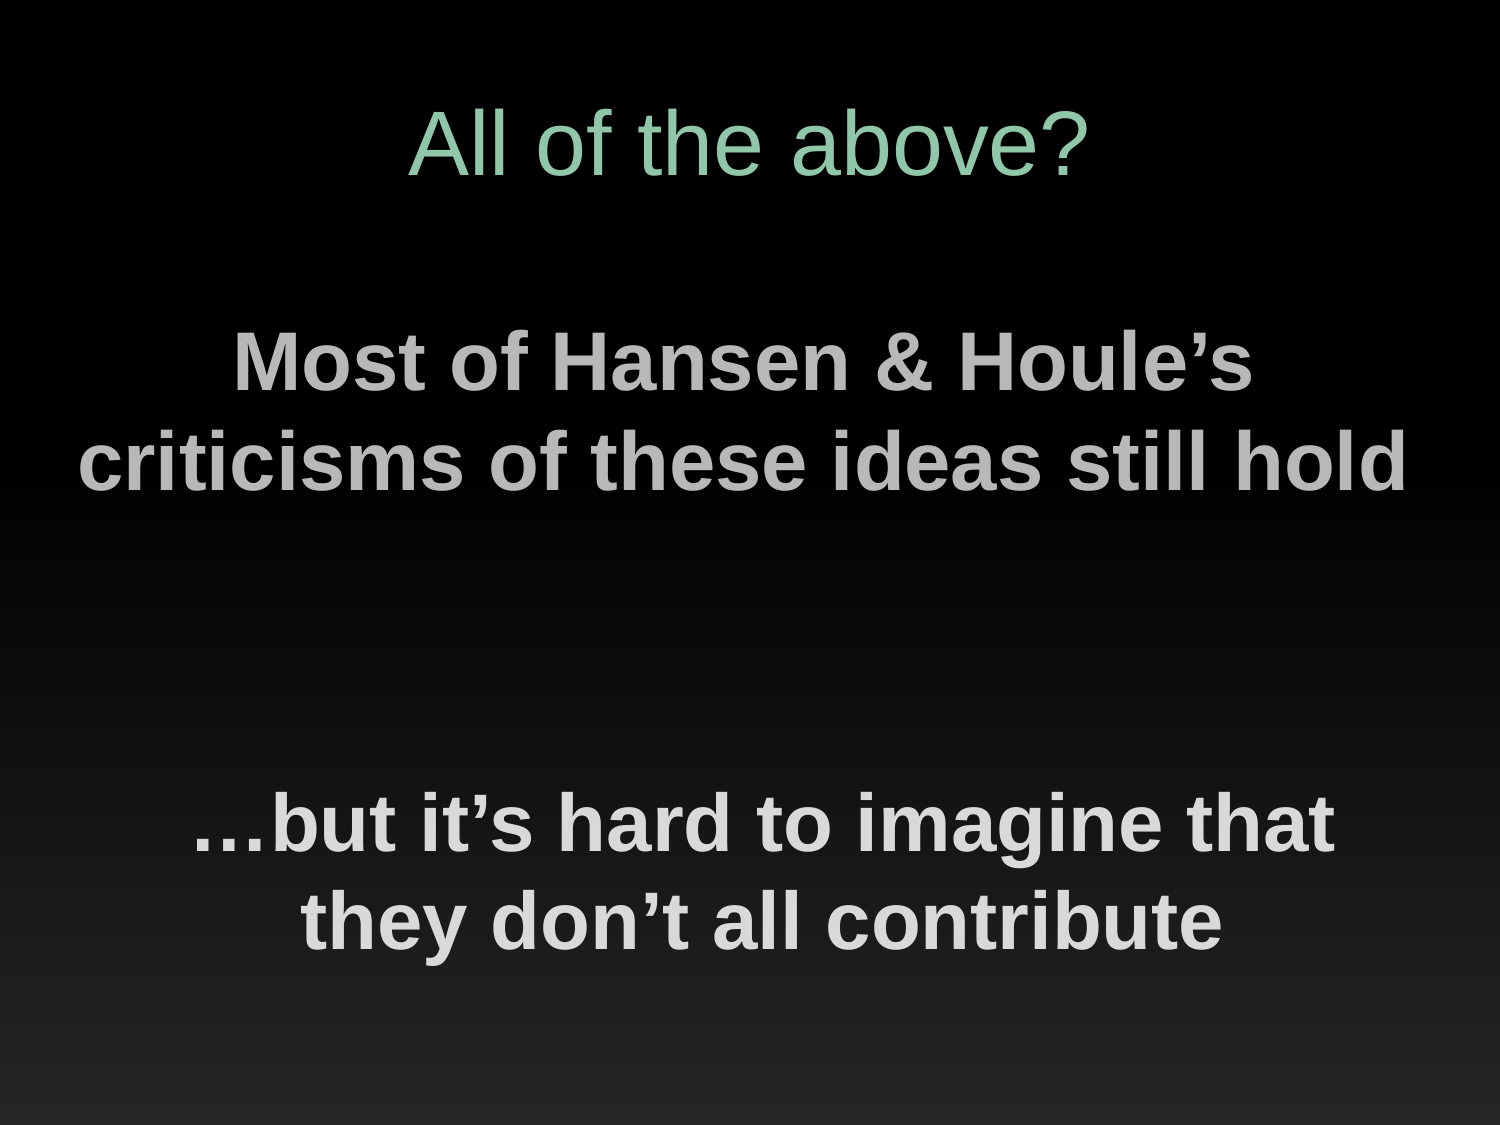

# All of the above?
Most of Hansen & Houle’s criticisms of these ideas still hold
…but it’s hard to imagine that they don’t all contribute